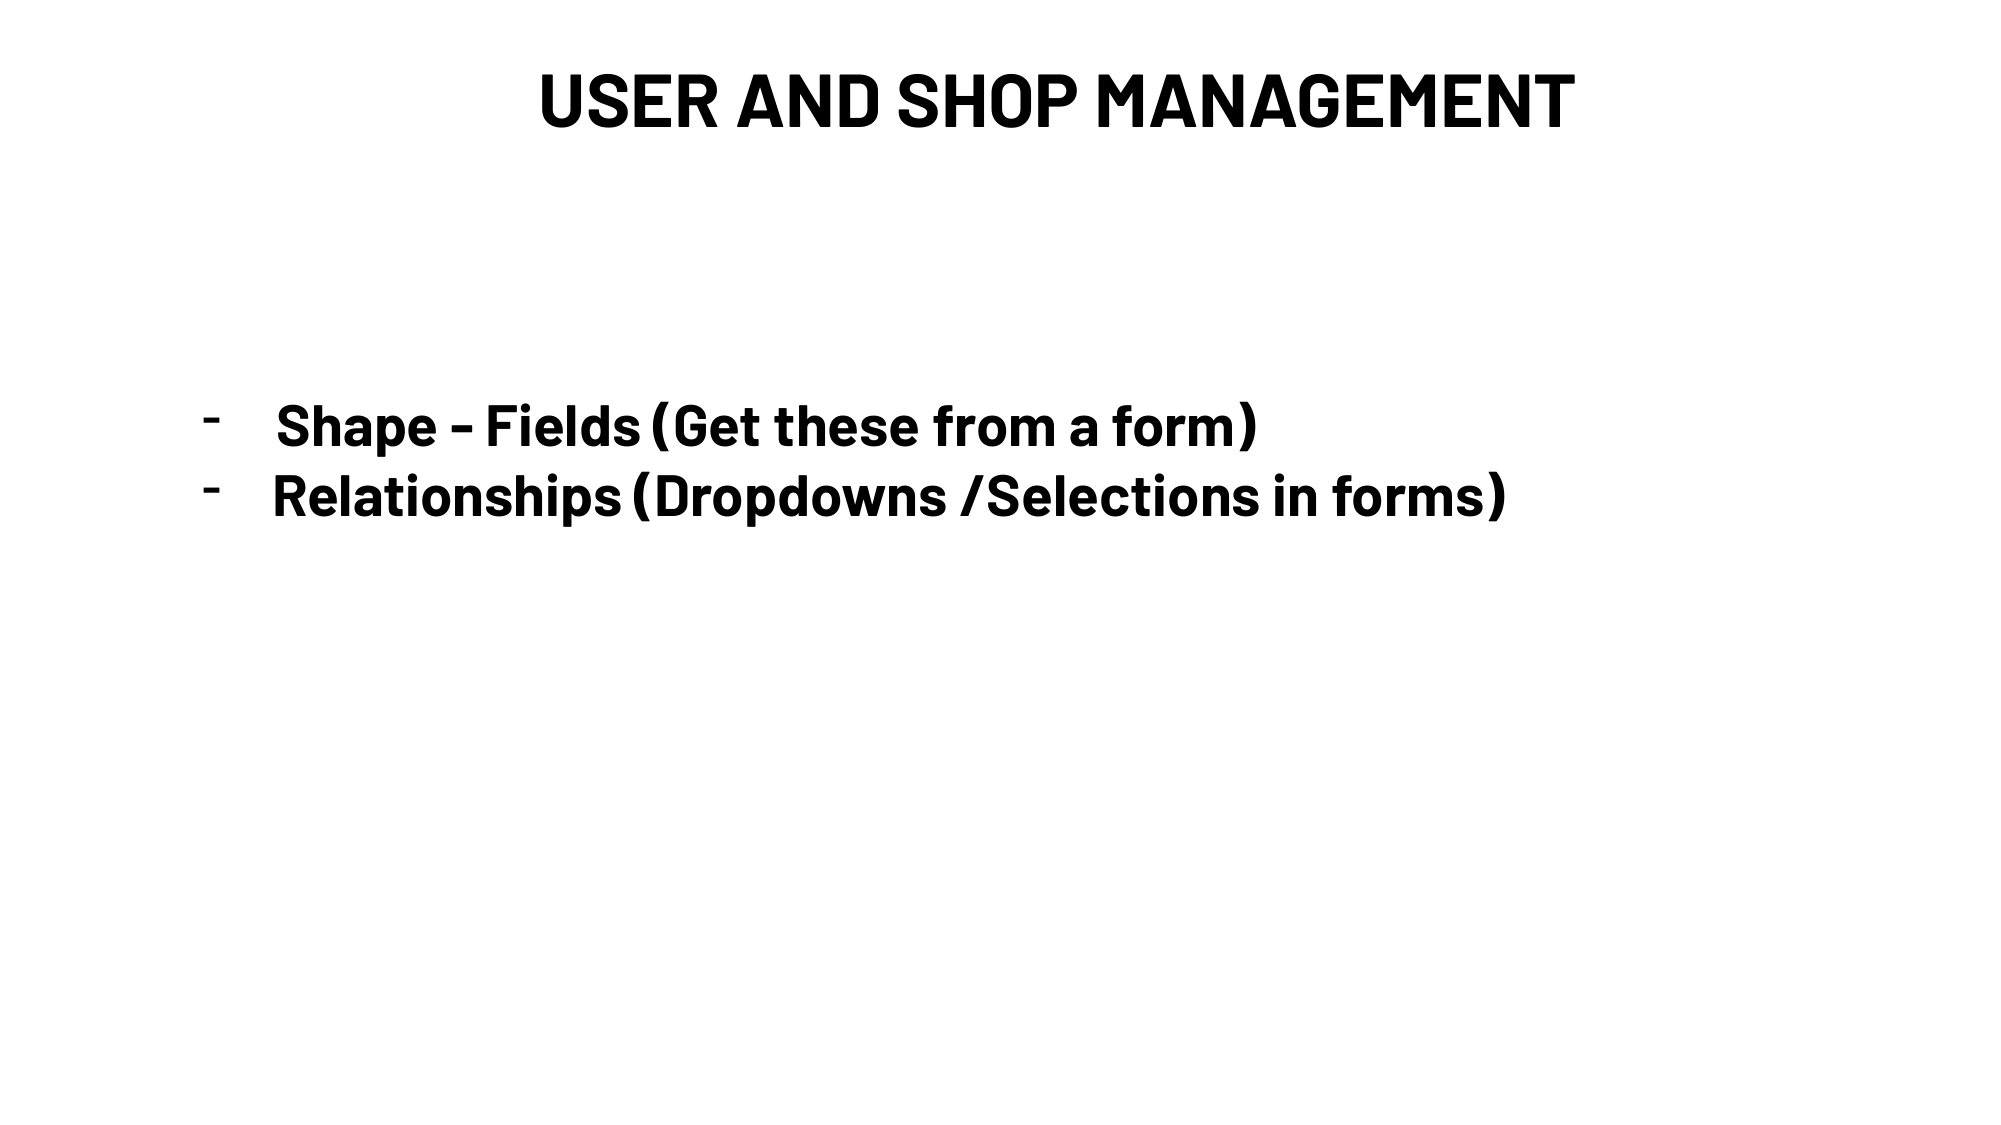

USER AND SHOP MANAGEMENT
Shape - Fields (Get these from a form)
  Relationships (Dropdowns /Selections in forms)